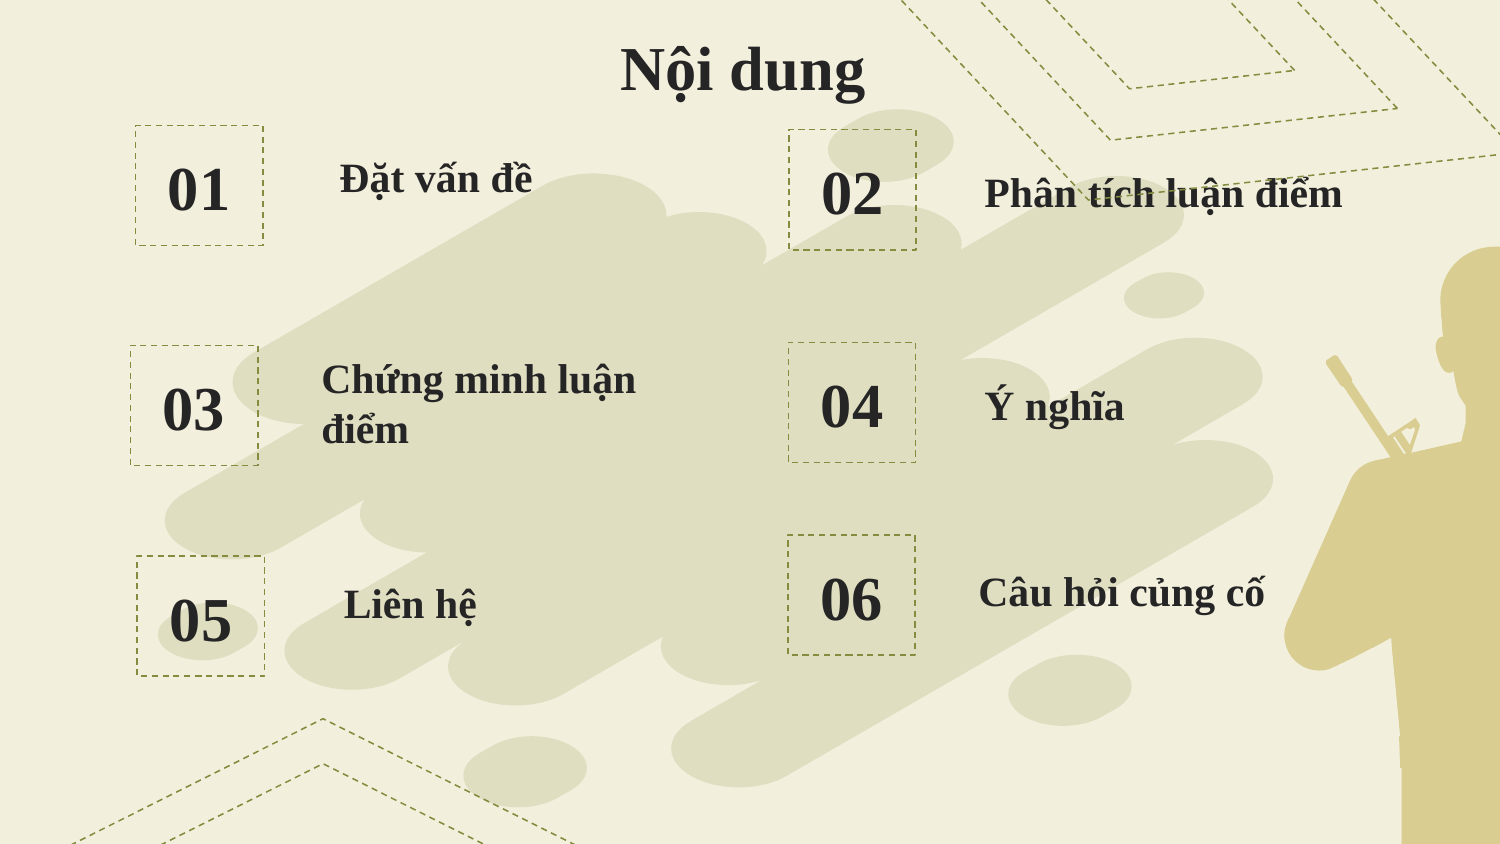

Nội dung
# 01
Đặt vấn đề
02
Phân tích luận điểm

04
03
Chứng minh luận điểm
Ý nghĩa
06
Câu hỏi củng cố
Liên hệ
05